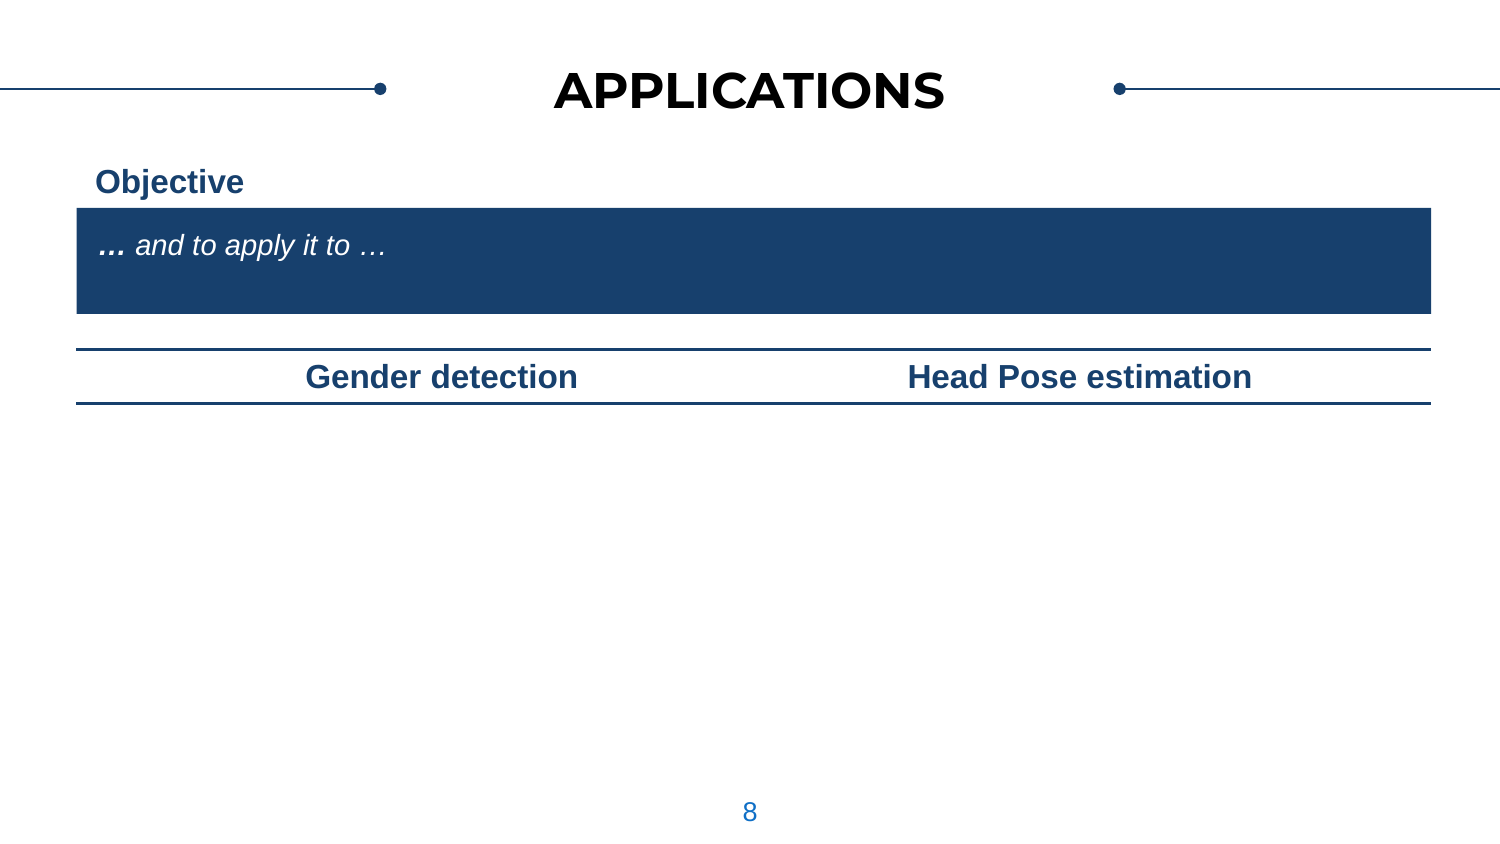

# APPLICATIONS
Objective

… and to apply it to …
Gender detection
Head Pose estimation
8